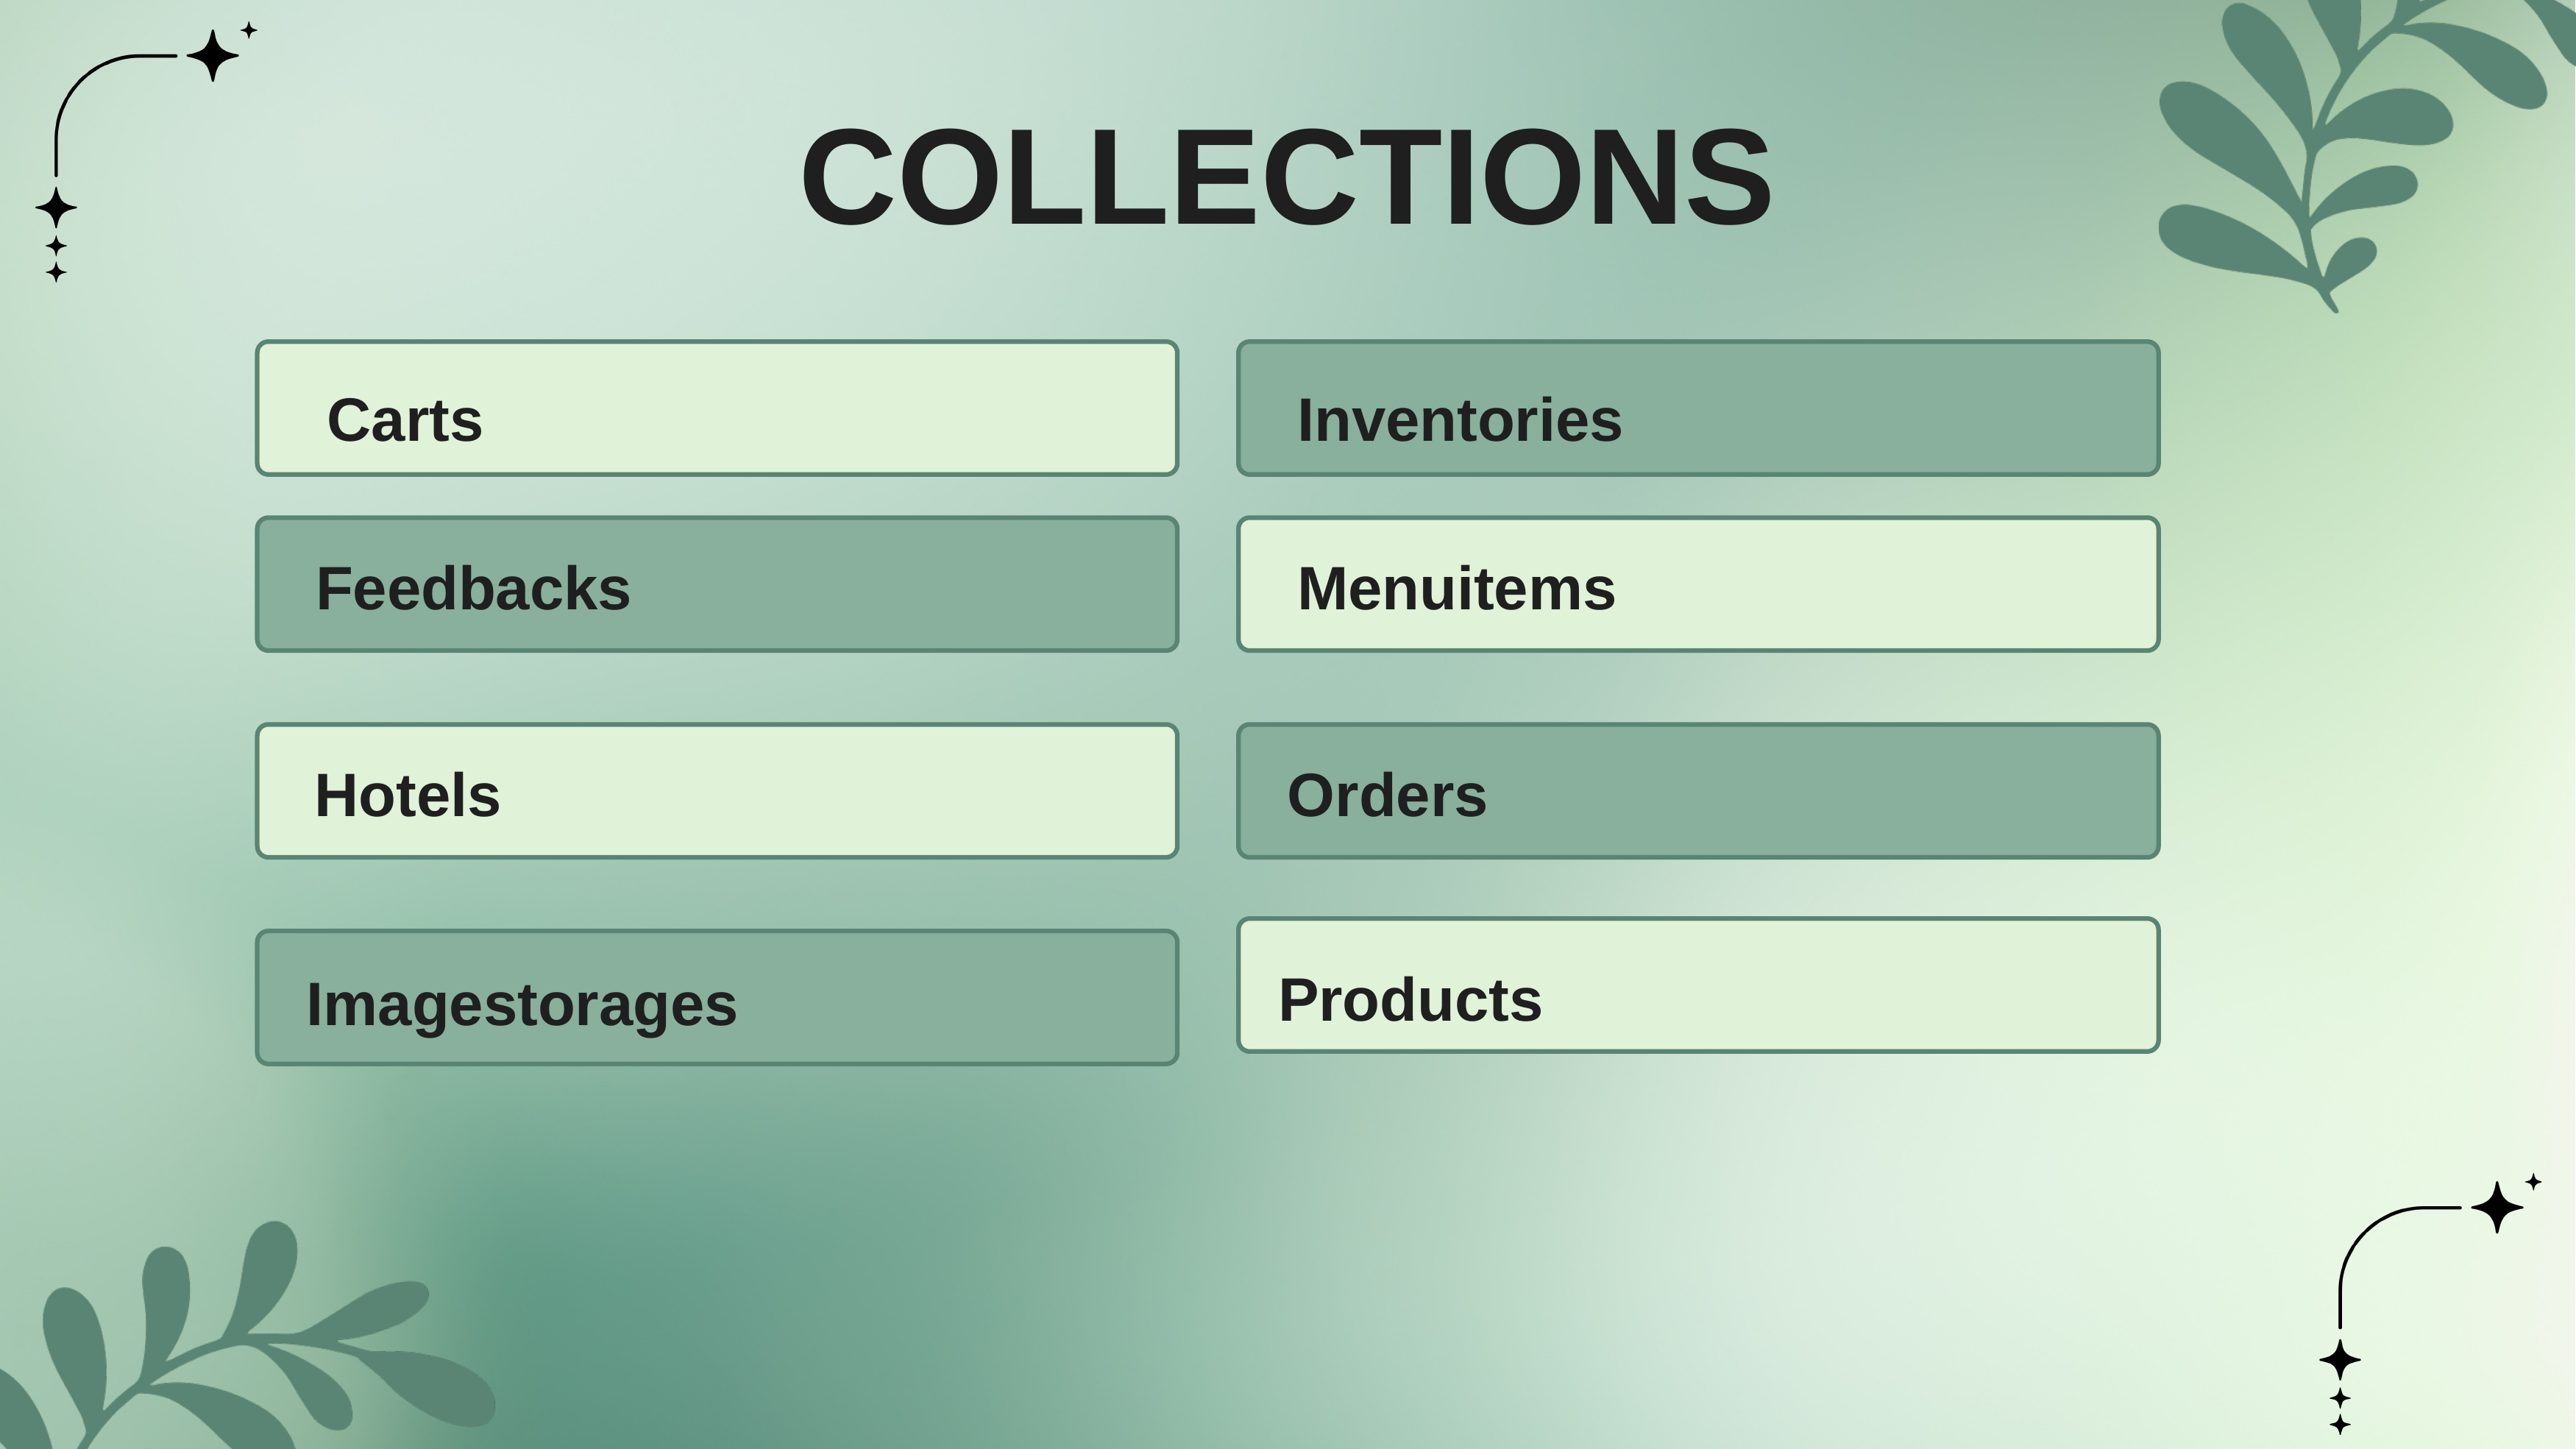

COLLECTIONS

Carts
Inventories

Feedbacks
Menuitems

Hotels
Orders

Products
Imagestorages